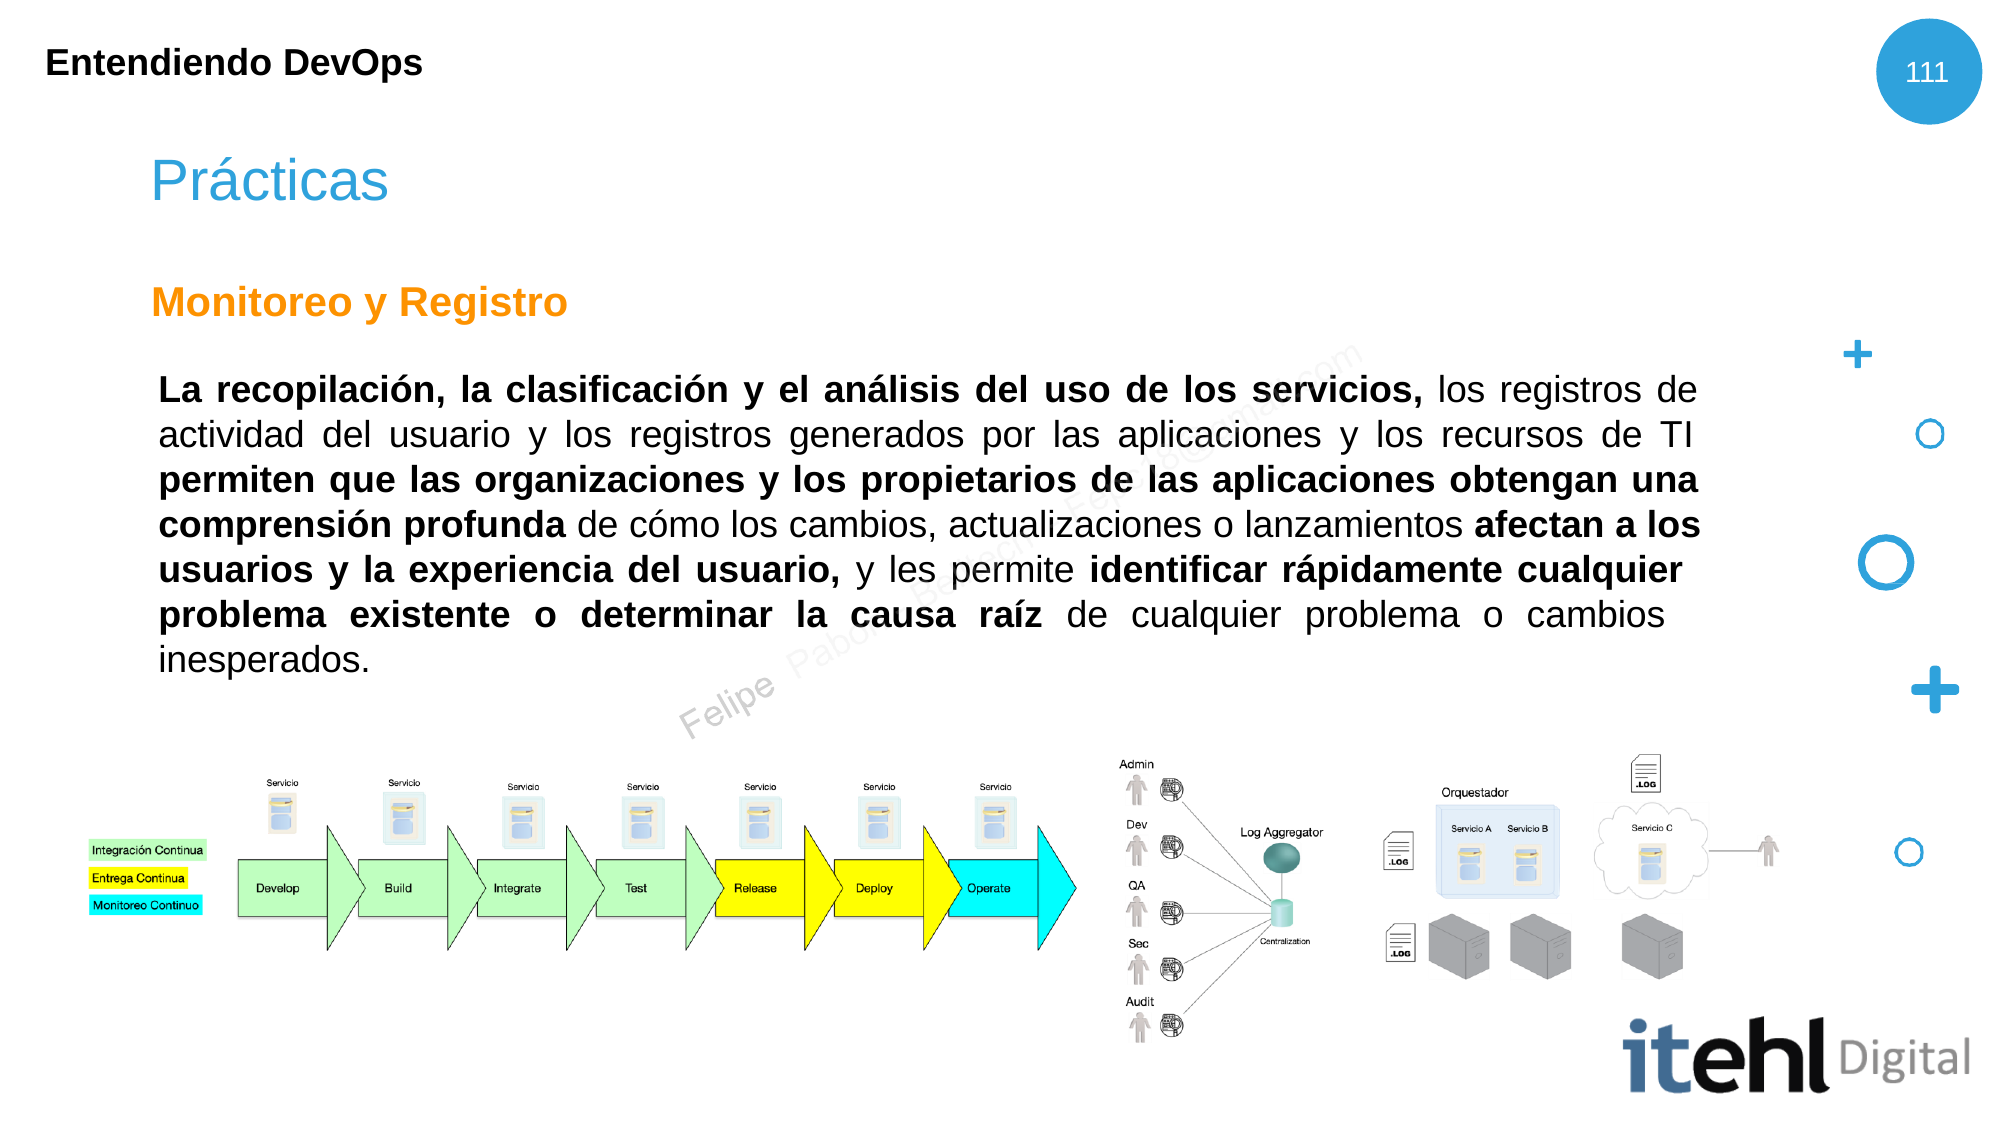

Entendiendo DevOps
111
# Prácticas
Monitoreo y Registro
La recopilación, la clasificación y el análisis del uso de los servicios, los registros de  actividad del usuario y los registros generados por las aplicaciones y los recursos de TI  permiten que las organizaciones y los propietarios de las aplicaciones obtengan una  comprensión profunda de cómo los cambios, actualizaciones o lanzamientos afectan a los  usuarios y la experiencia del usuario, y les permite identificar rápidamente cualquier   problema existente o determinar la causa raíz de cualquier problema o cambios   inesperados.